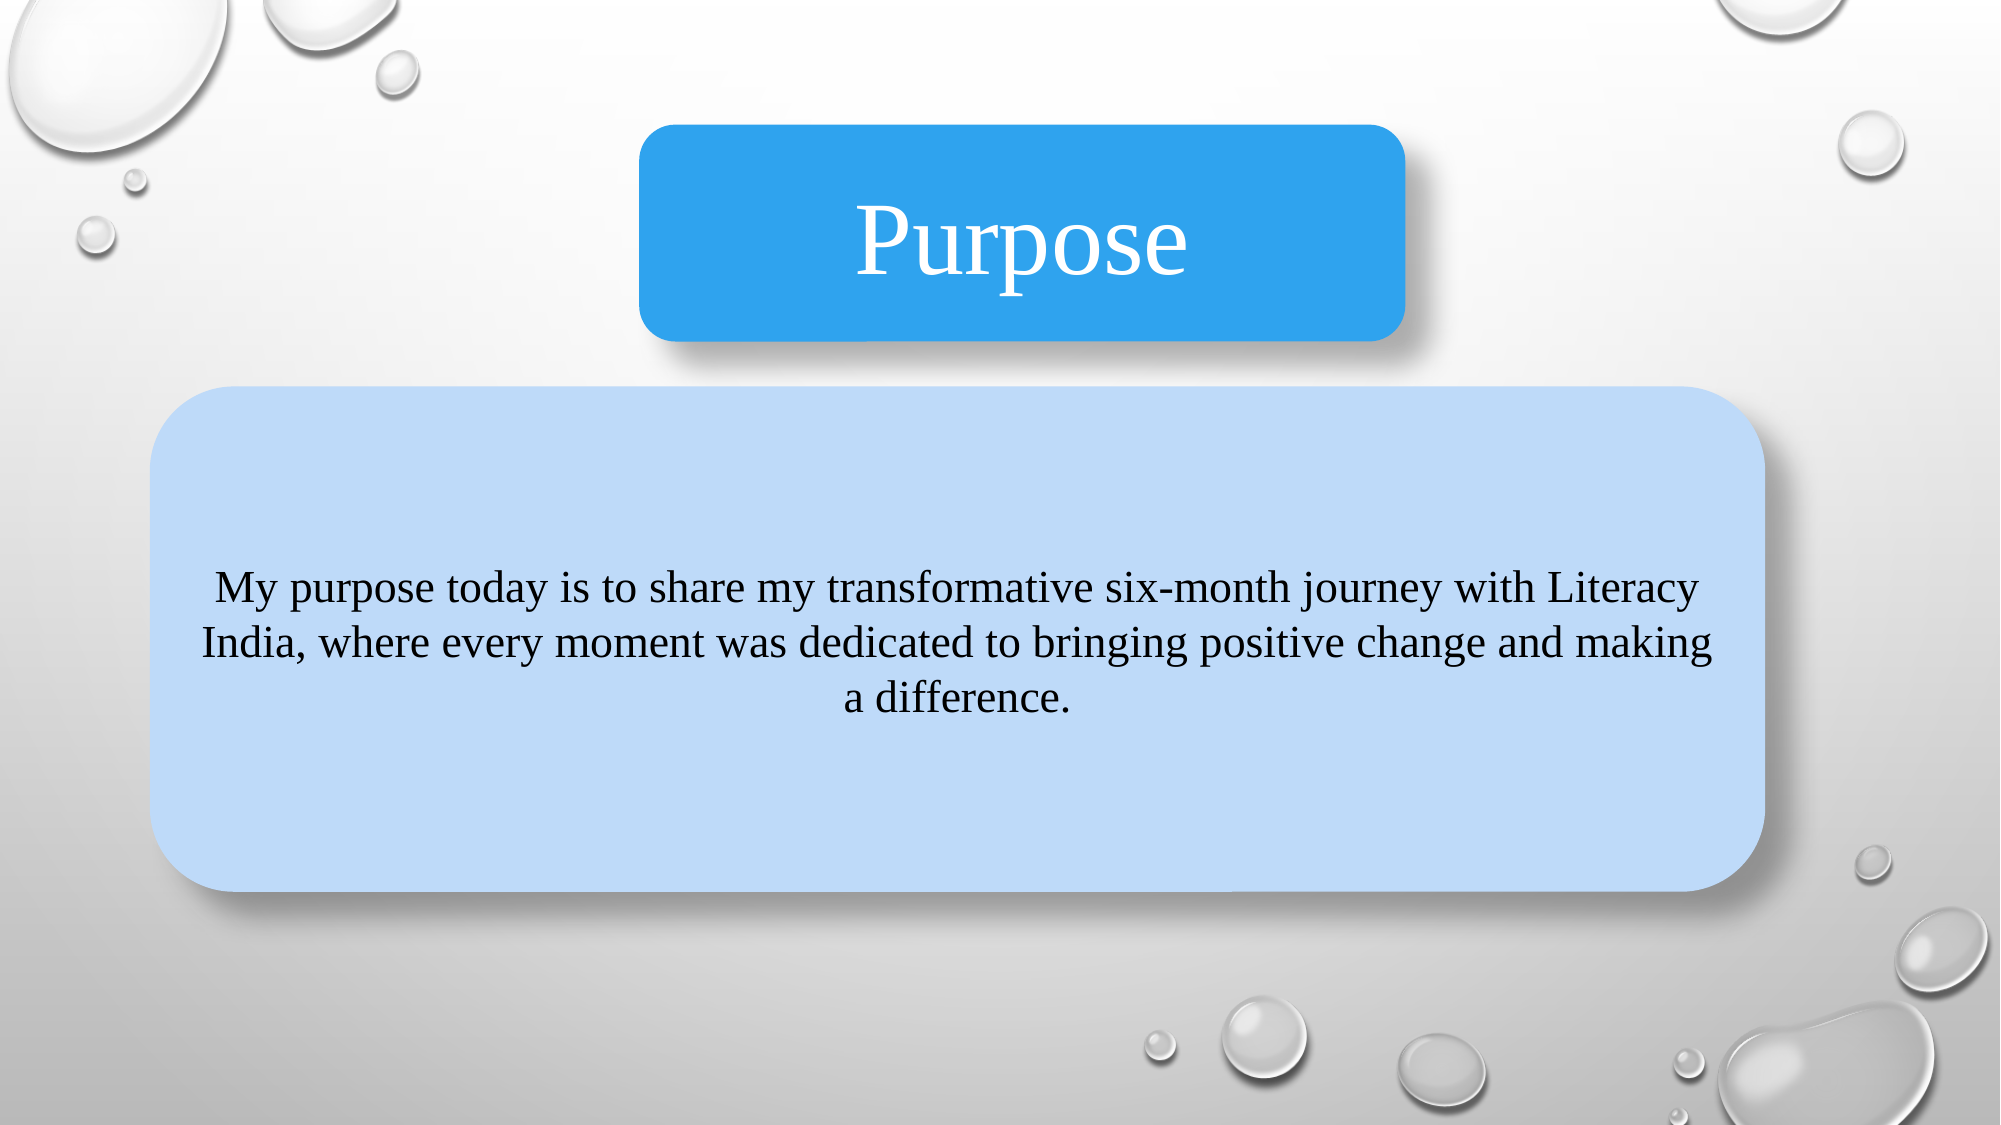

#
Purpose
My purpose today is to share my transformative six-month journey with Literacy India, where every moment was dedicated to bringing positive change and making a difference.